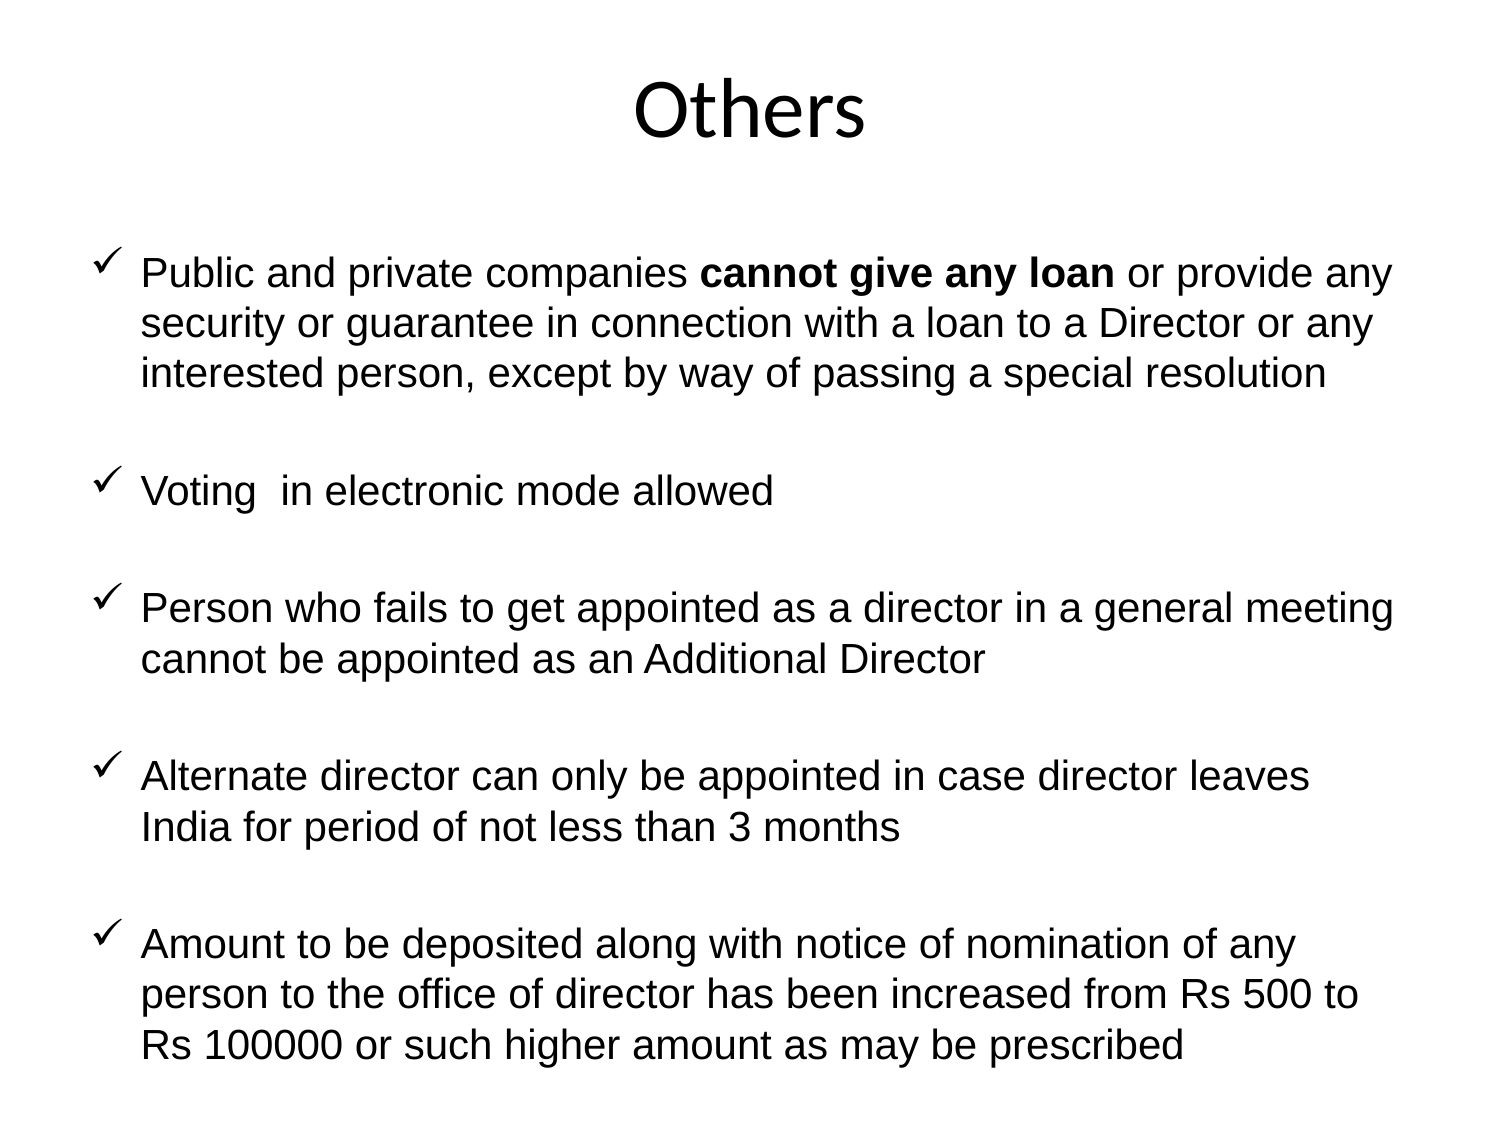

# Others
Public and private companies cannot give any loan or provide any security or guarantee in connection with a loan to a Director or any interested person, except by way of passing a special resolution

Voting  in electronic mode allowed

Person who fails to get appointed as a director in a general meeting cannot be appointed as an Additional Director

Alternate director can only be appointed in case director leaves India for period of not less than 3 months

Amount to be deposited along with notice of nomination of any person to the office of director has been increased from Rs 500 to Rs 100000 or such higher amount as may be prescribed